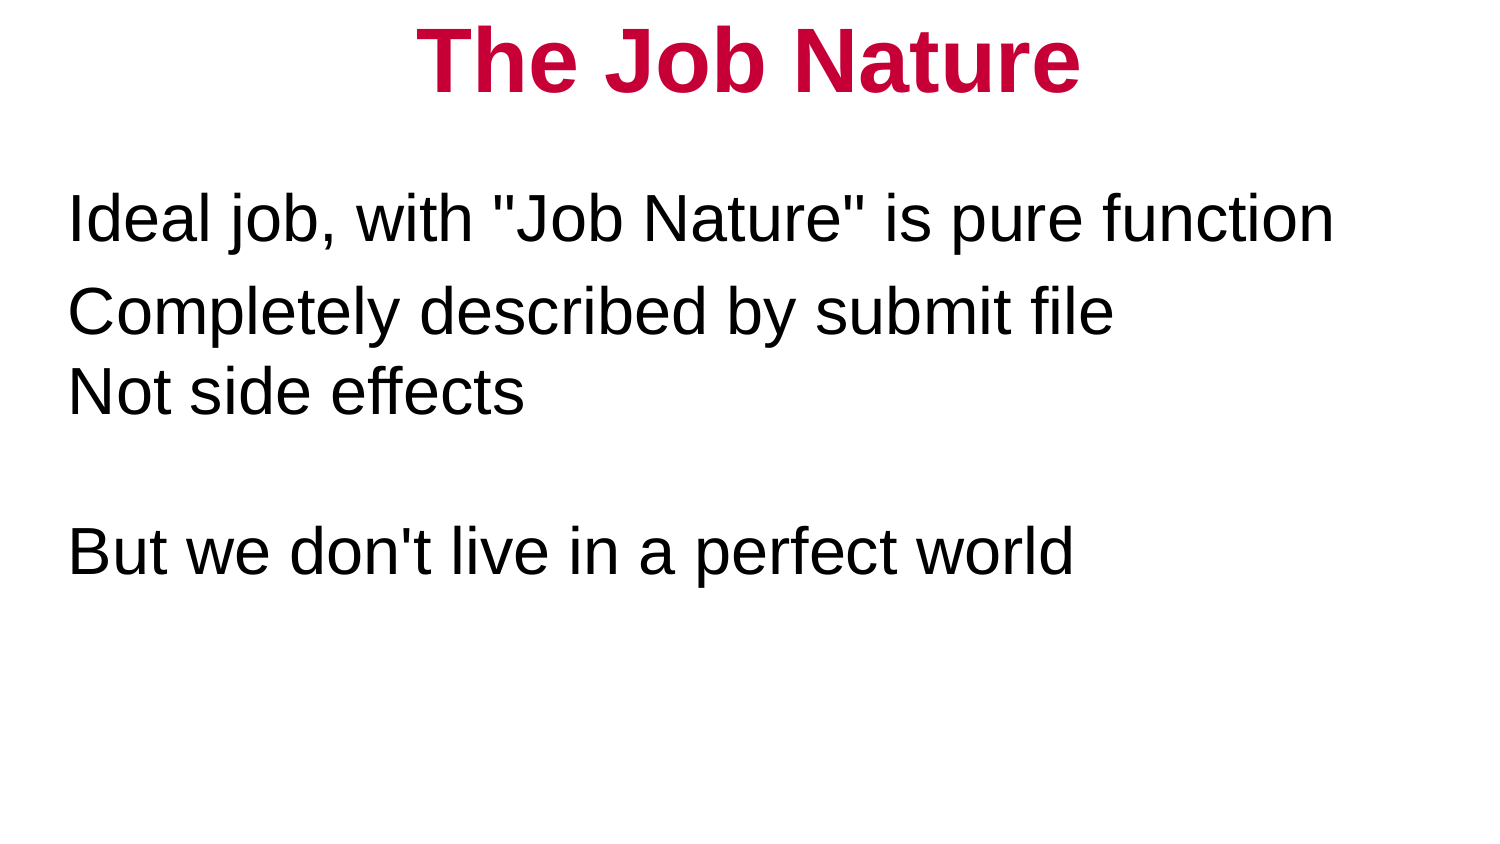

# The Job Nature
Ideal job, with "Job Nature" is pure function
Completely described by submit file
Not side effects
But we don't live in a perfect world